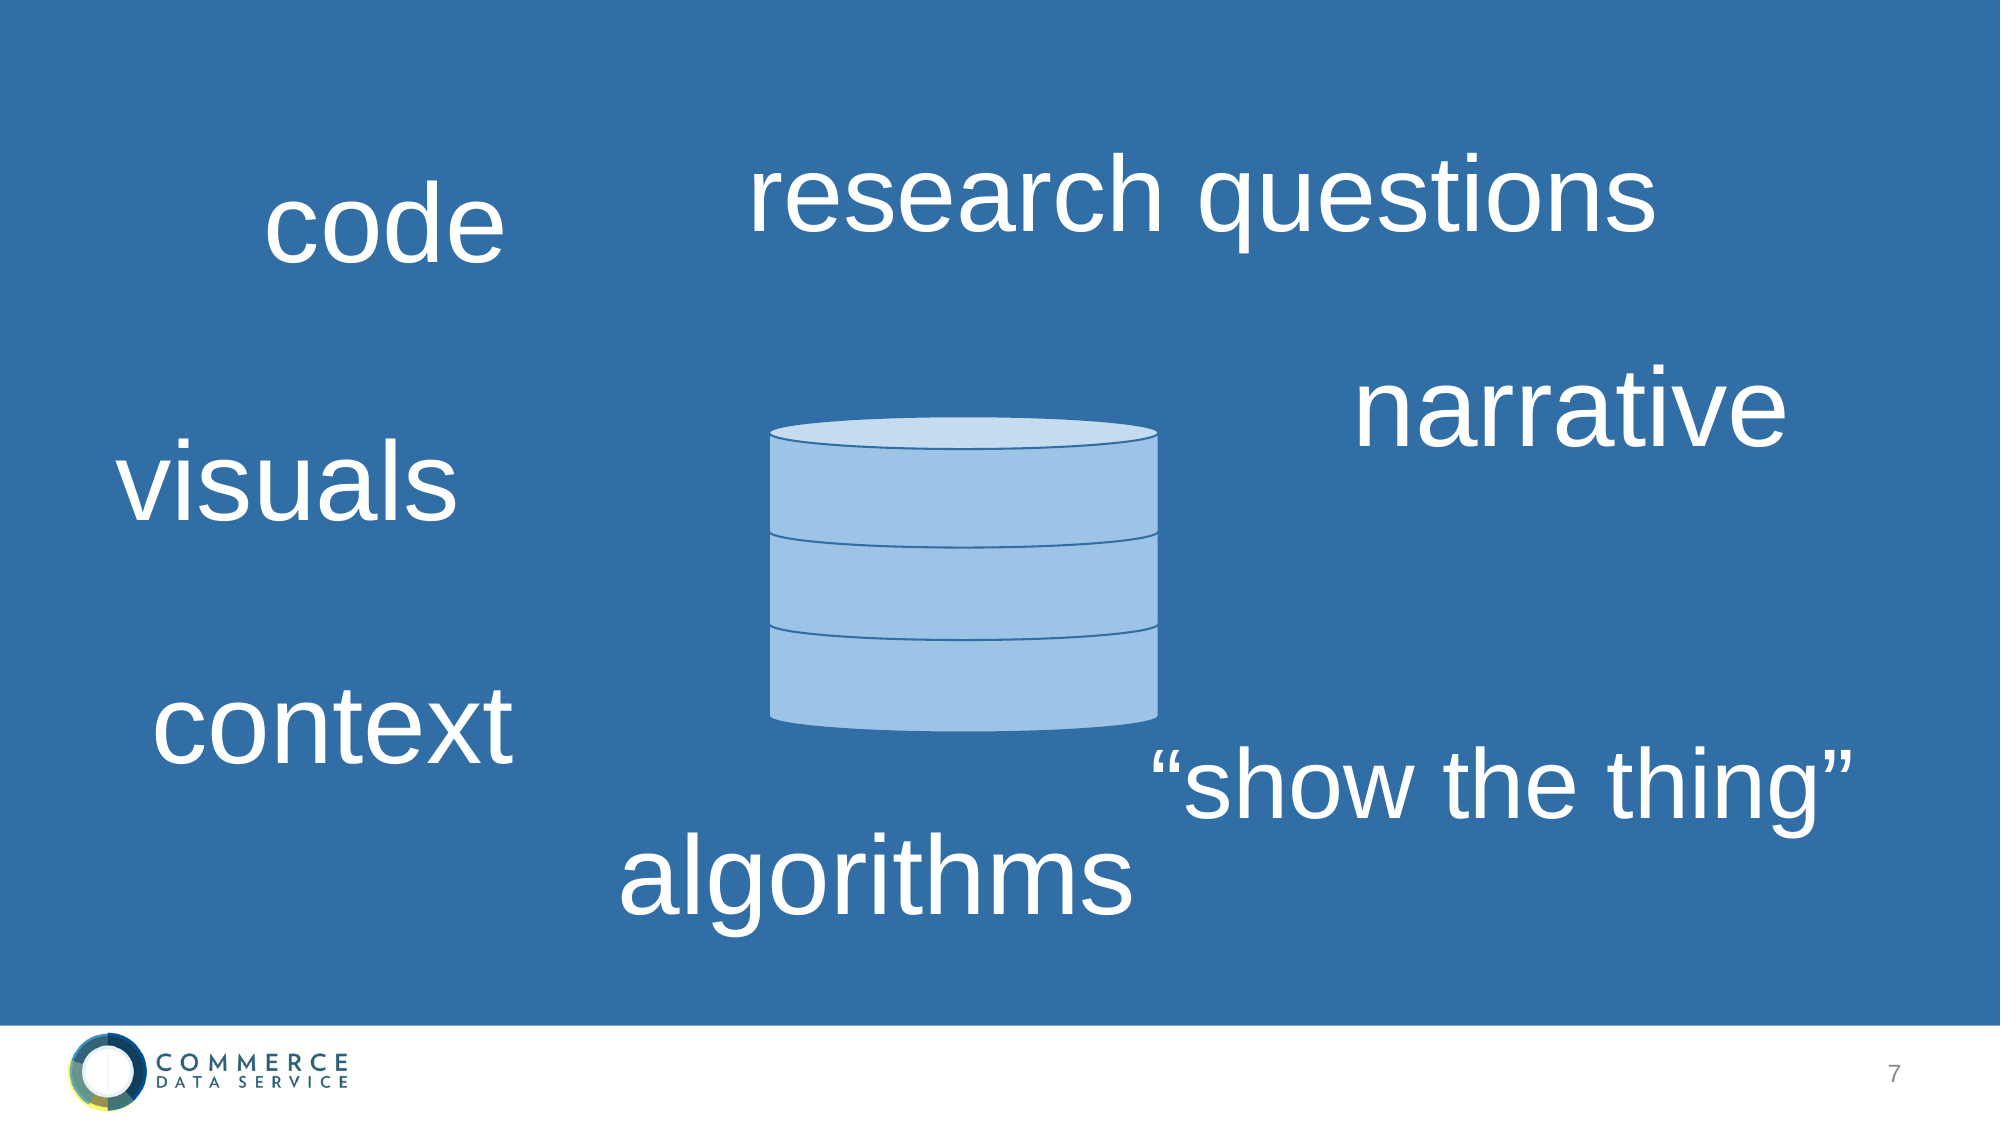

research questions
code
# narrative
visuals

context
“show the thing”
algorithms
7